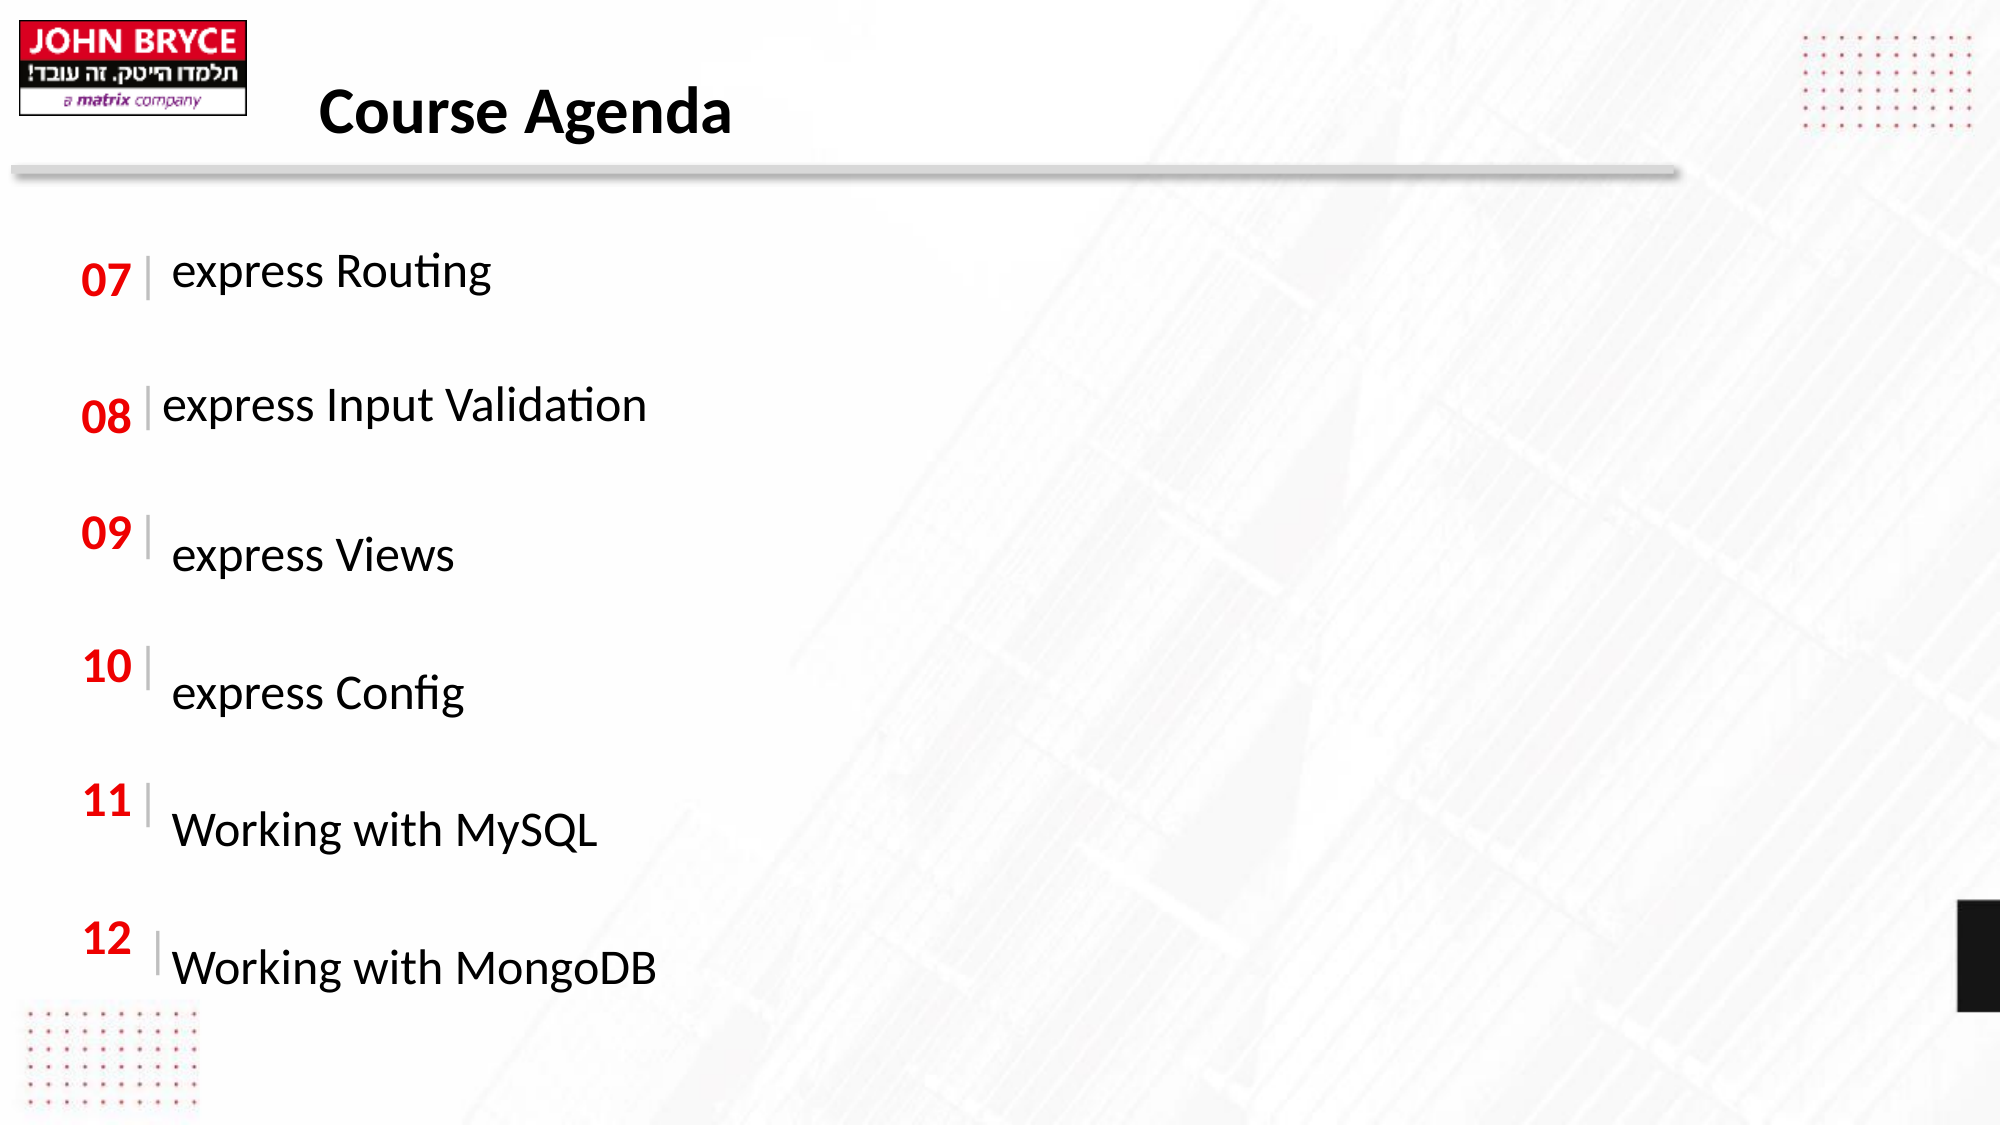

Course Agenda

express Routing

|
07
express Input Validation

|
08
express Views

09
|
express Config

|
10
11
Working with MySQL

|
12
Working with MongoDB

|